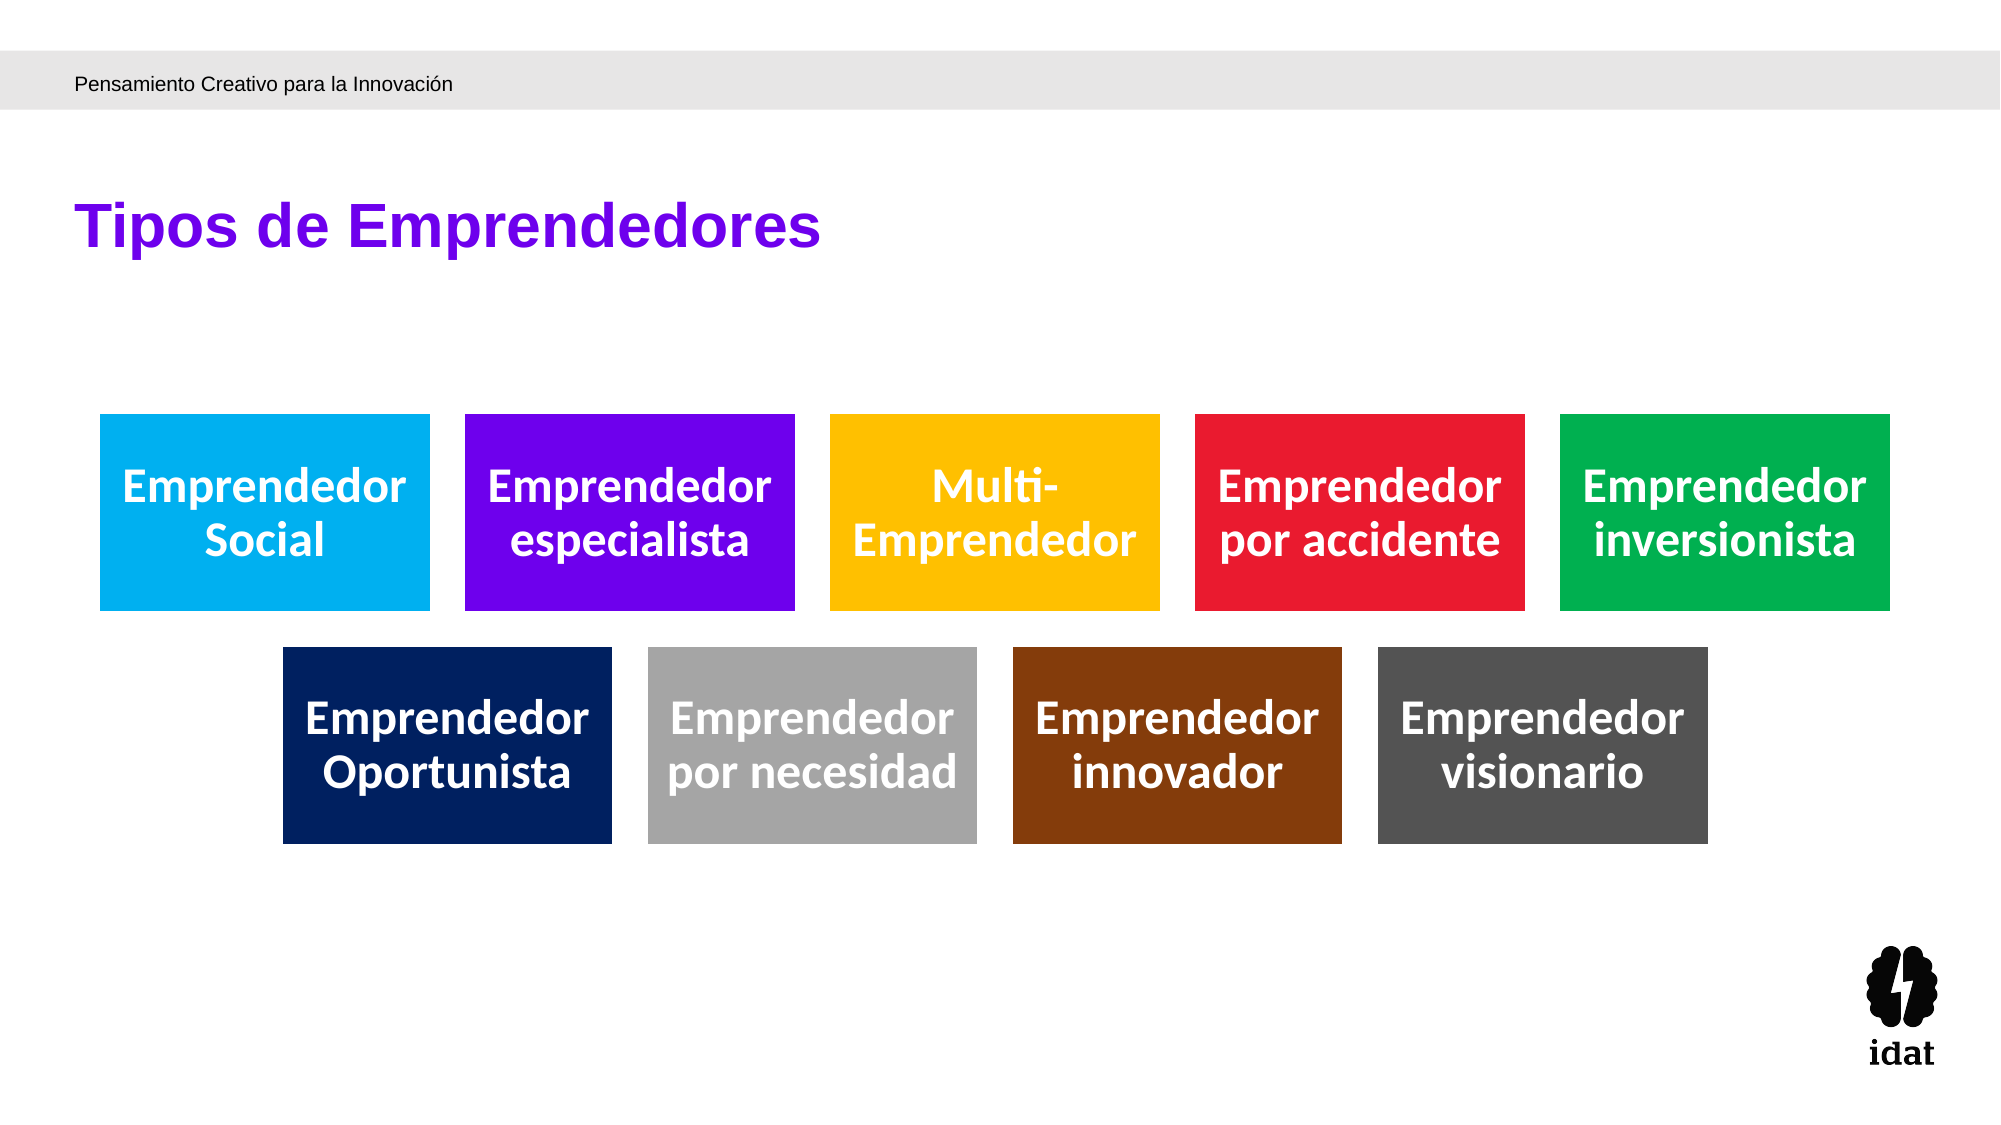

Pensamiento Creativo para la Innovación
Tipos de Emprendedores
Emprendedor Social
Emprendedor especialista
Multi-Emprendedor
Emprendedor por accidente
Emprendedor inversionista
Emprendedor Oportunista
Emprendedor por necesidad
Emprendedor innovador
Emprendedor visionario